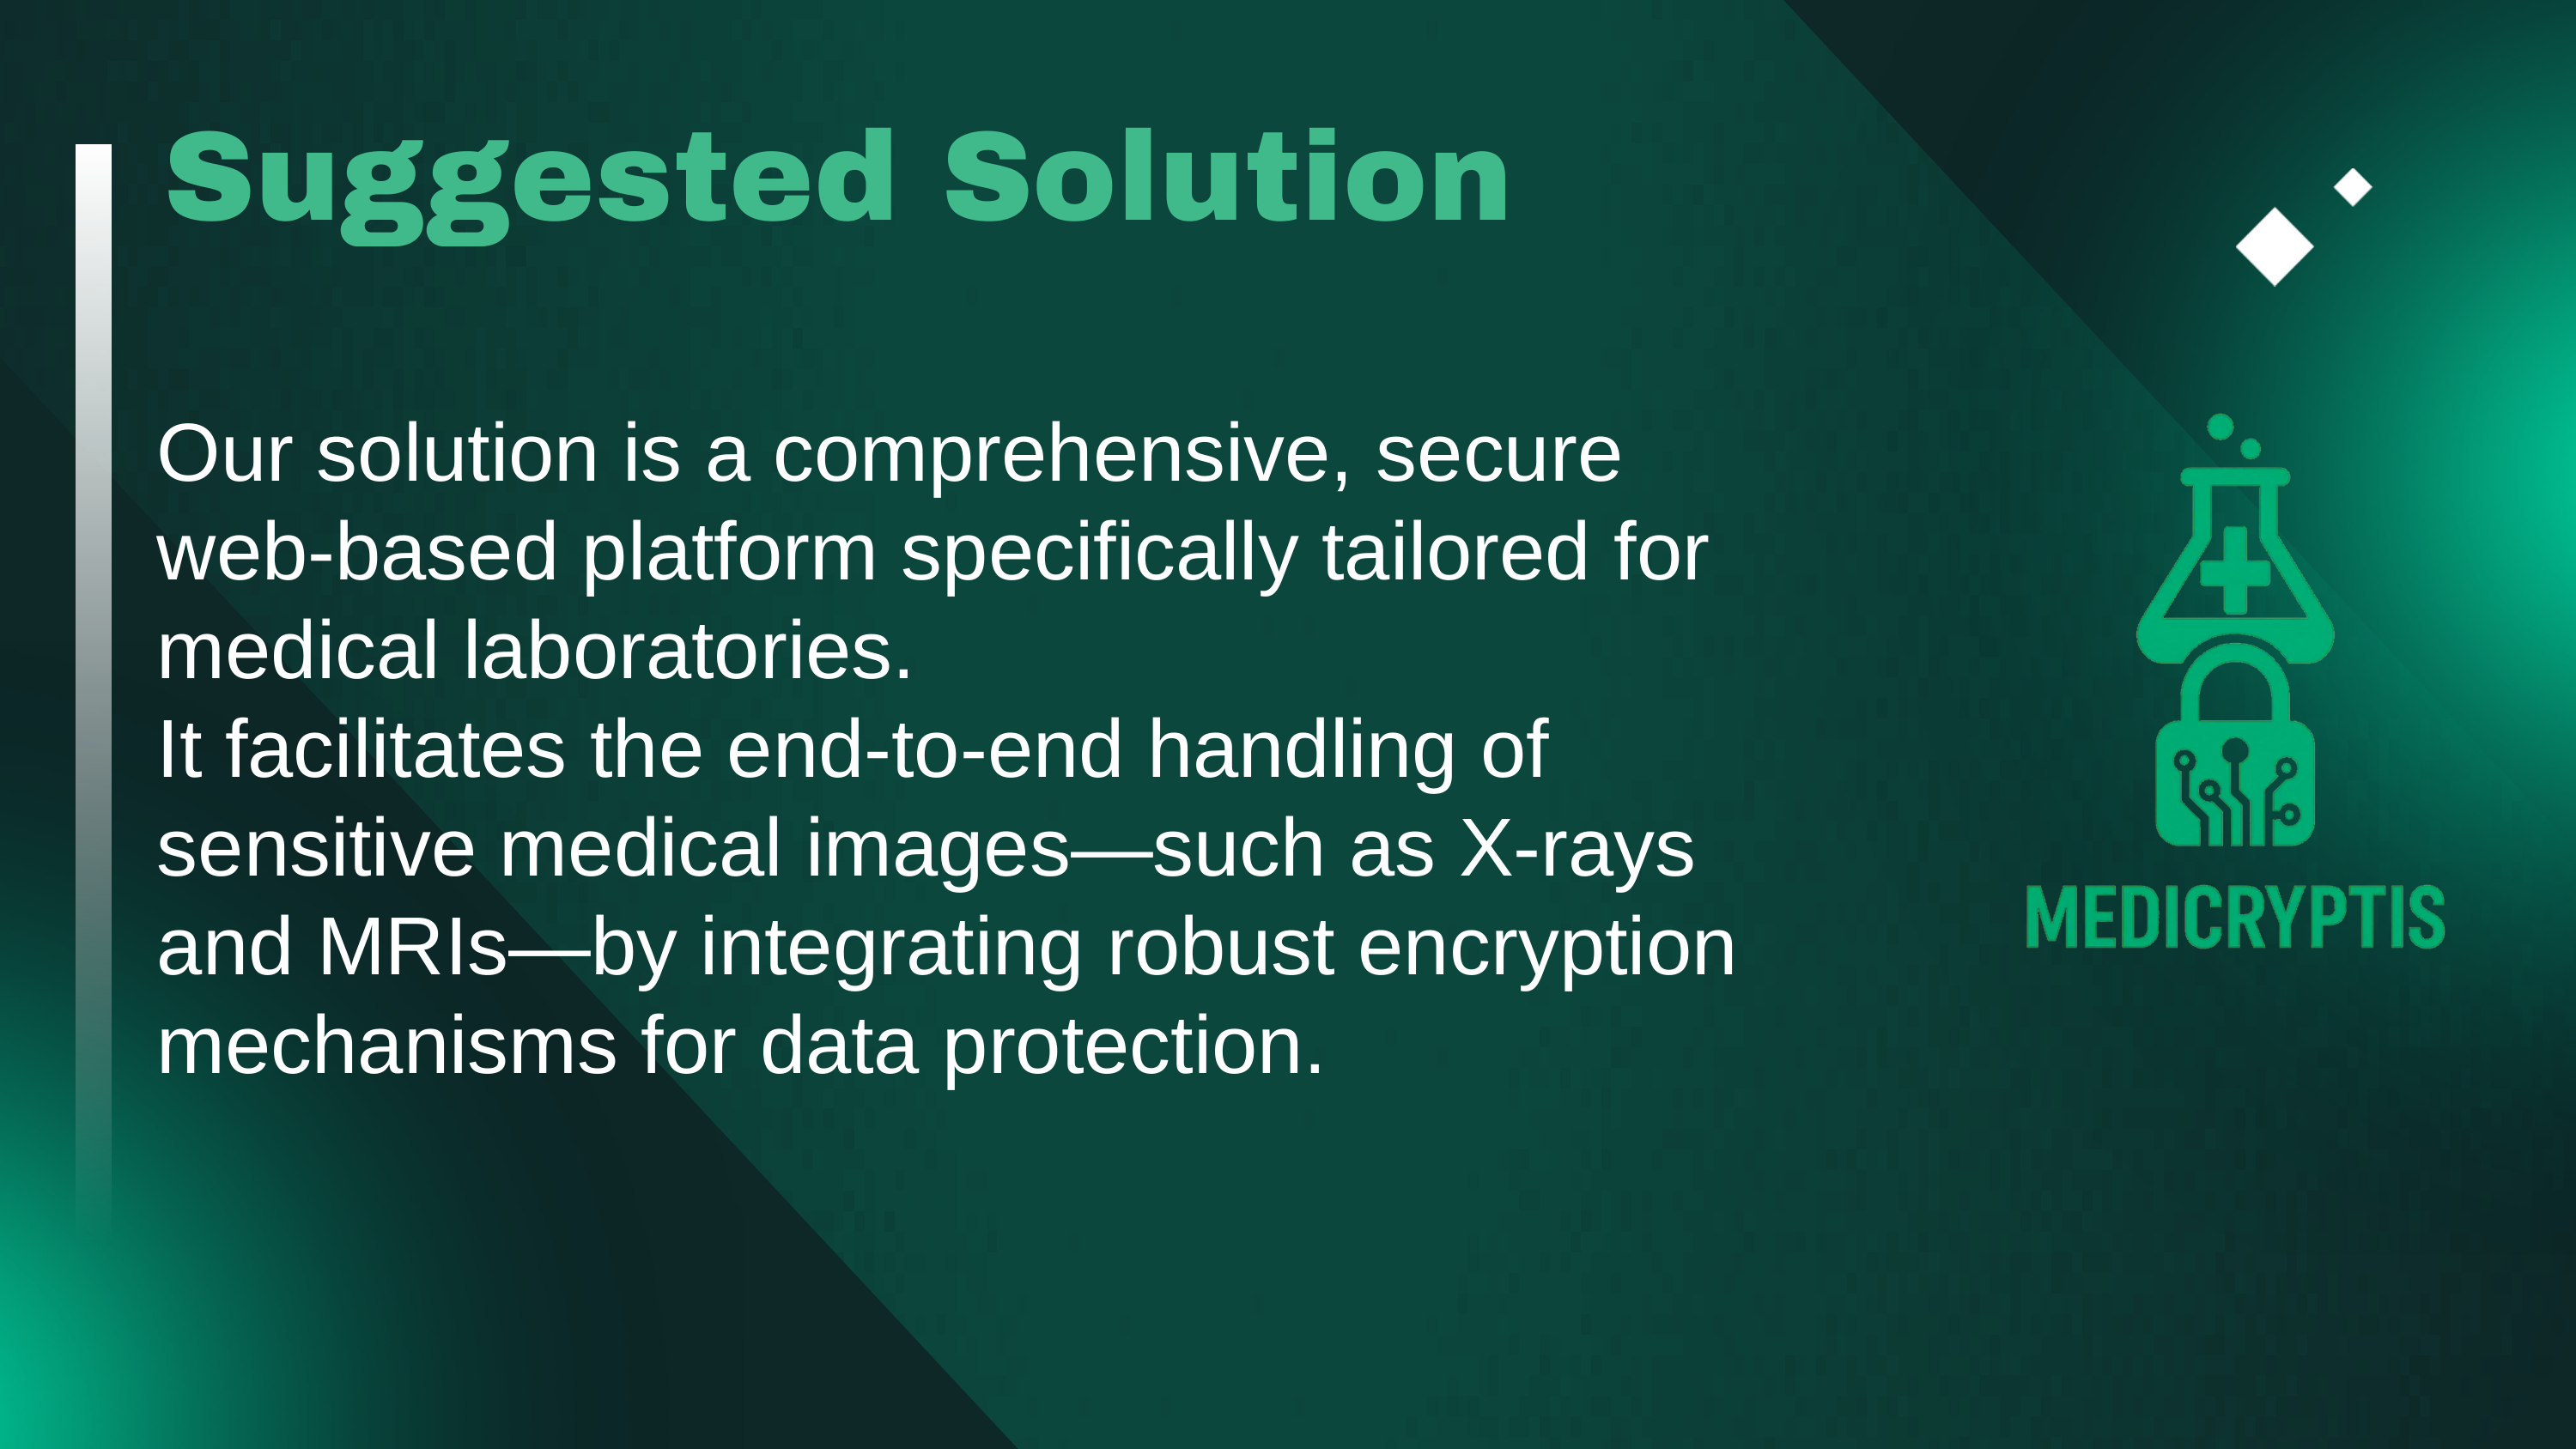

Suggested Solution

Our solution is a comprehensive, secure web-based platform specifically tailored for medical laboratories.
It facilitates the end-to-end handling of sensitive medical images—such as X-rays and MRIs—by integrating robust encryption mechanisms for data protection.